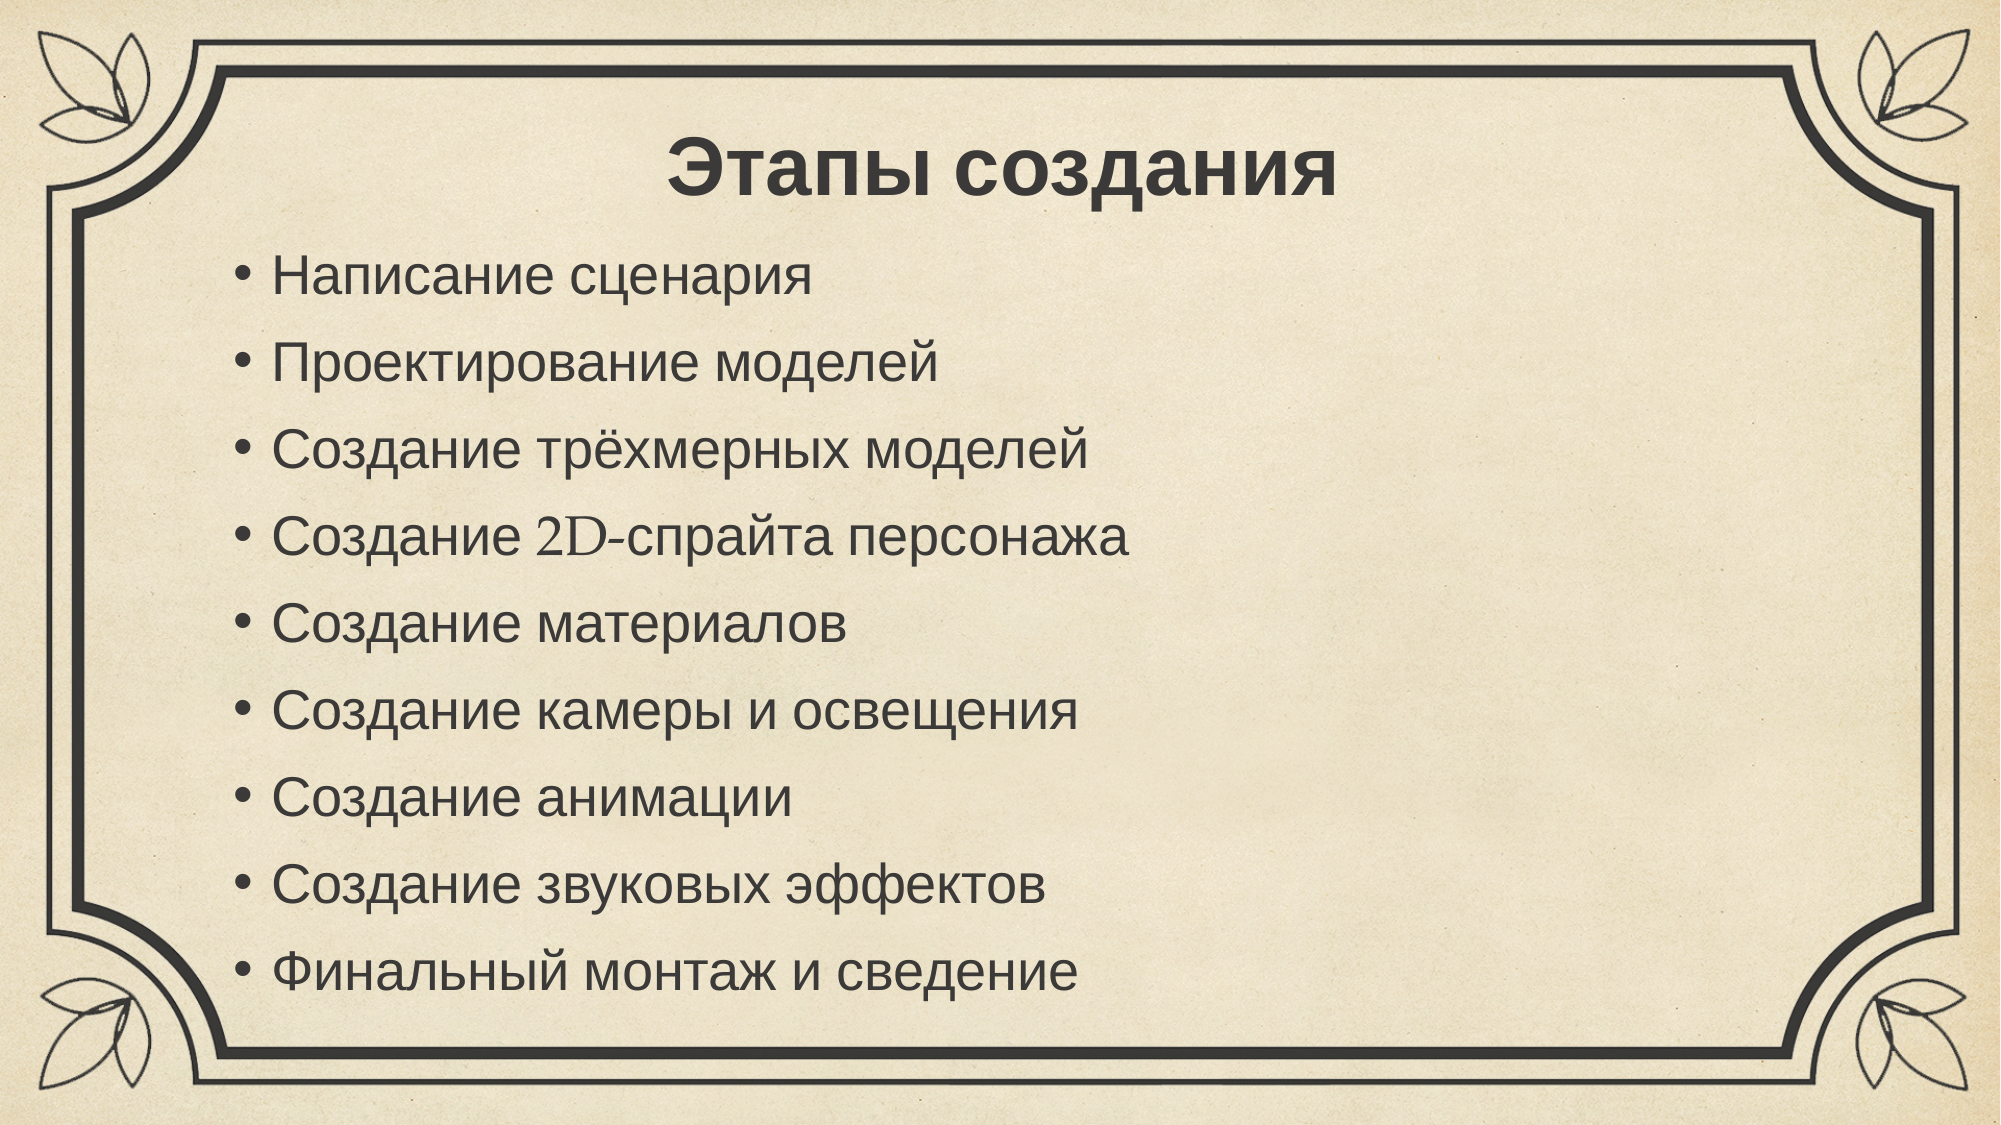

# Этапы создания
Написание сценария
Проектирование моделей
Создание трёхмерных моделей
Создание 2D-спрайта персонажа
Создание материалов
Создание камеры и освещения
Создание анимации
Создание звуковых эффектов
Финальный монтаж и сведение